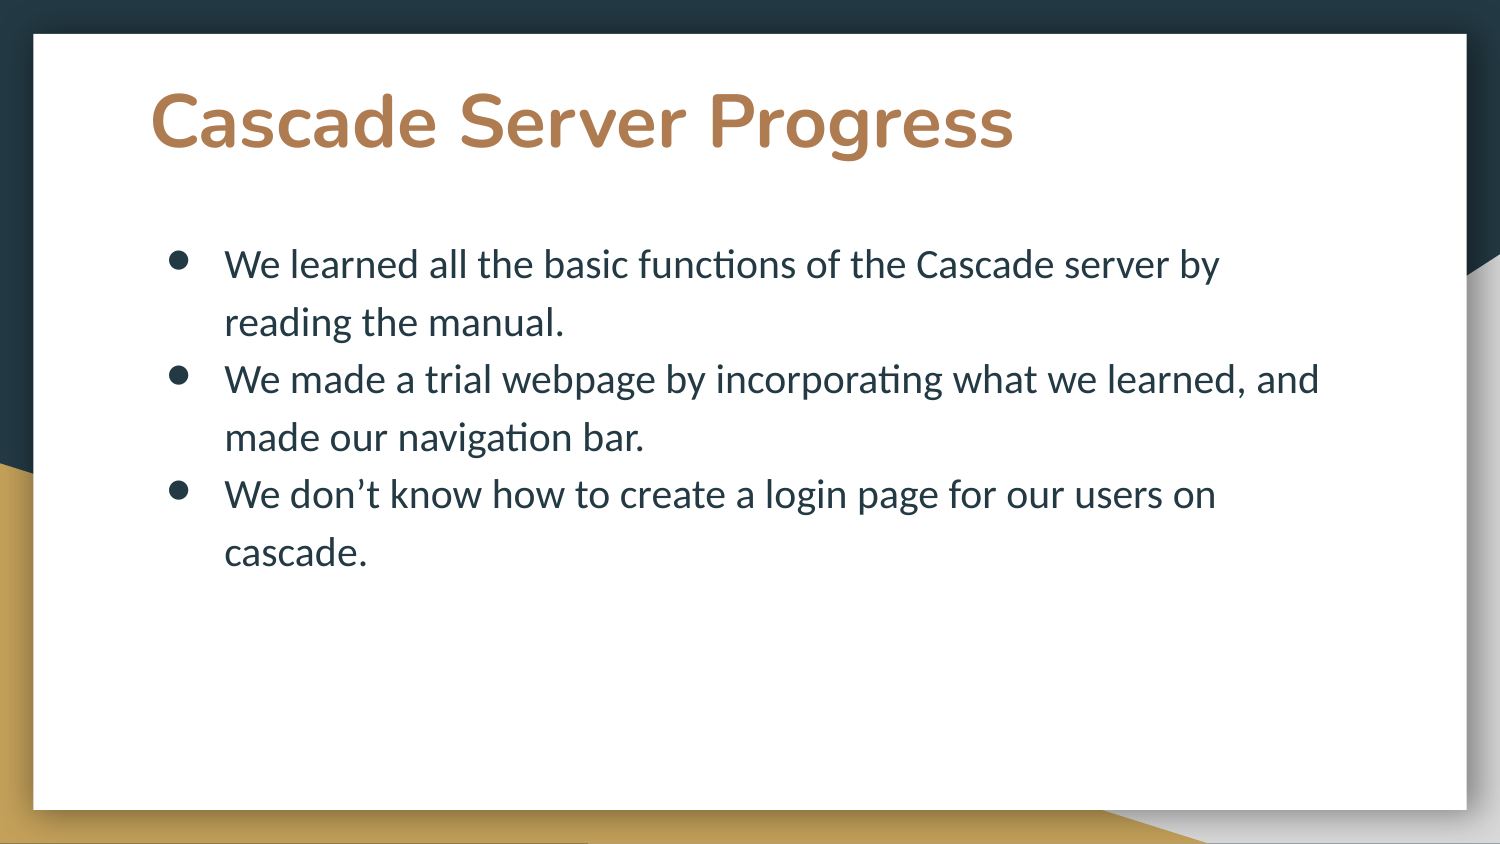

# Cascade Server Progress
We learned all the basic functions of the Cascade server by reading the manual.
We made a trial webpage by incorporating what we learned, and made our navigation bar.
We don’t know how to create a login page for our users on cascade.